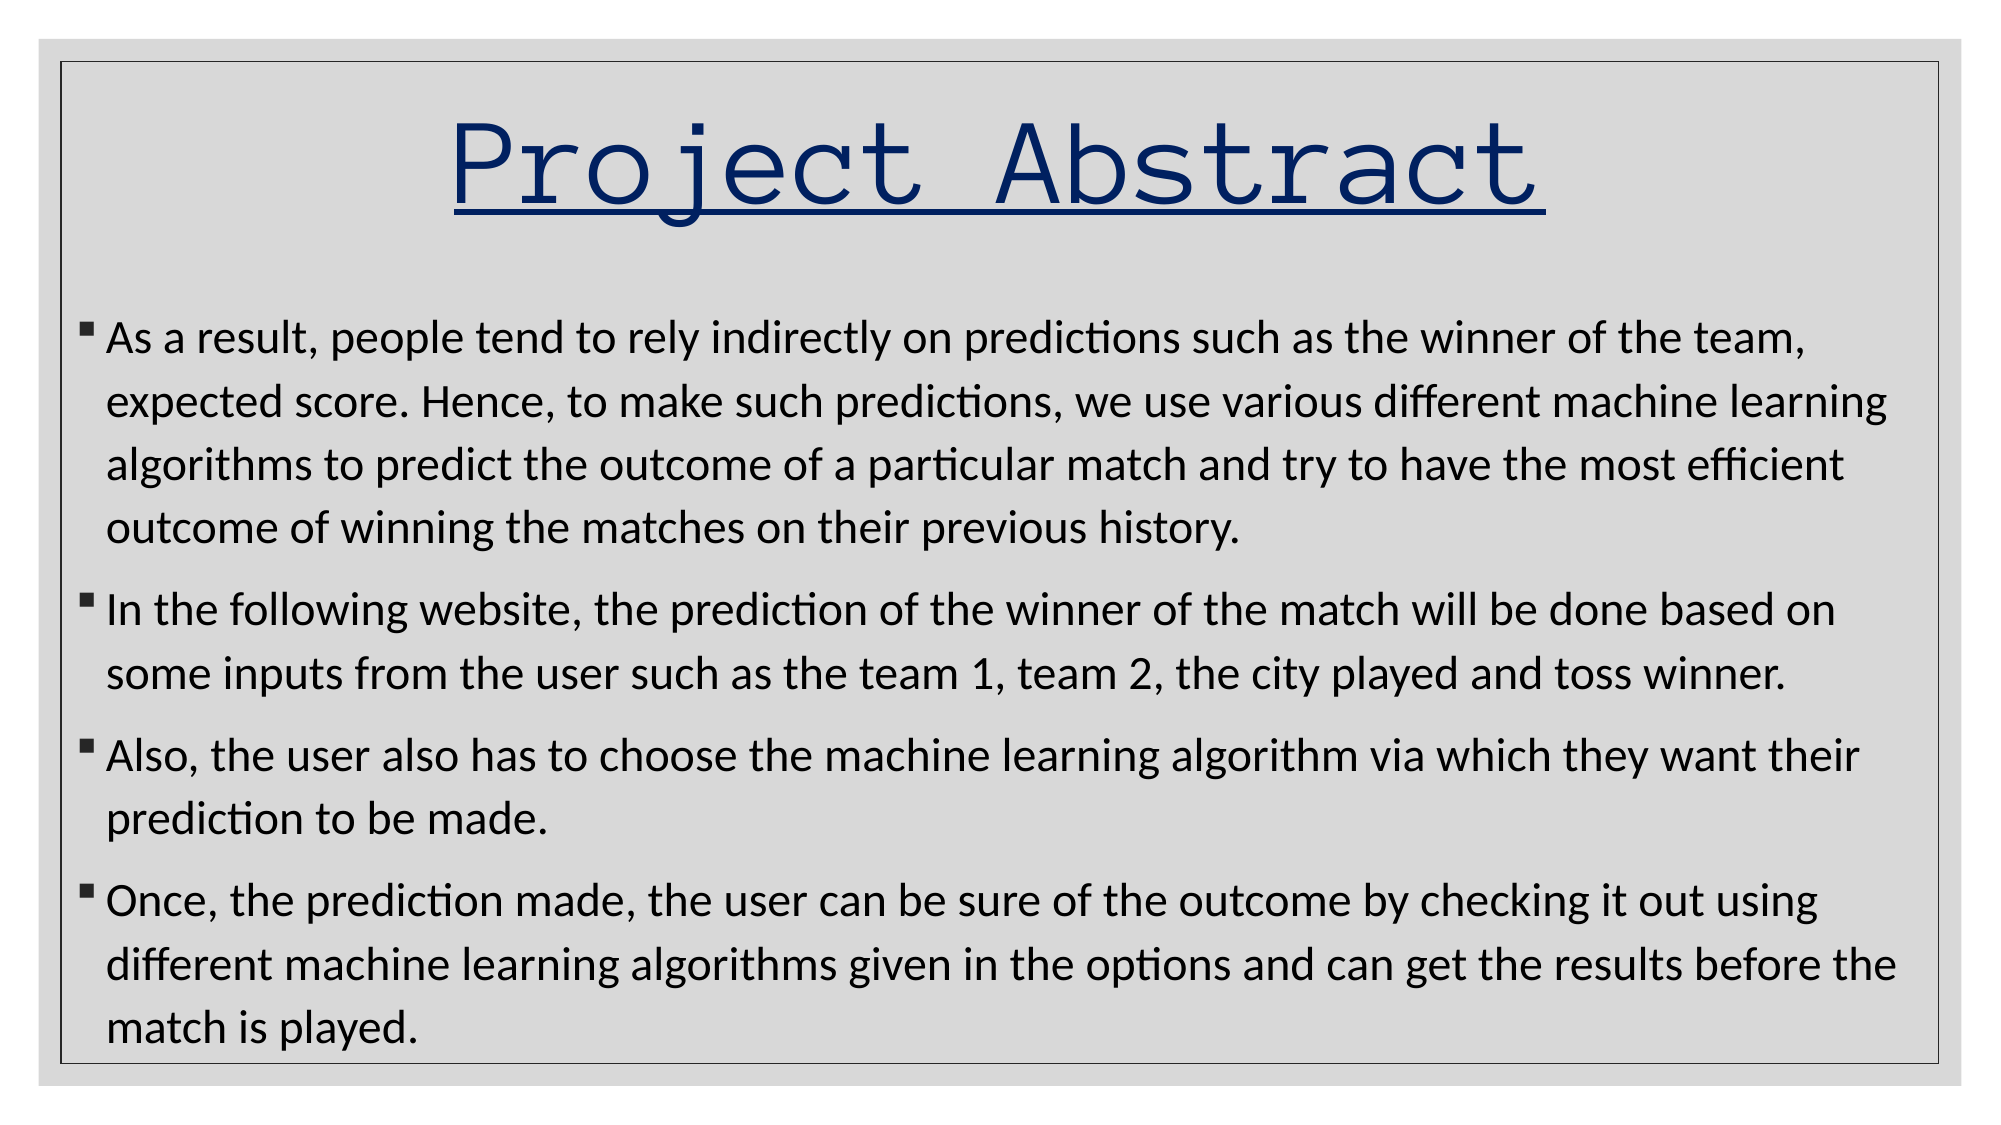

# Project Abstract
As a result, people tend to rely indirectly on predictions such as the winner of the team, expected score. Hence, to make such predictions, we use various different machine learning algorithms to predict the outcome of a particular match and try to have the most efficient outcome of winning the matches on their previous history.
In the following website, the prediction of the winner of the match will be done based on some inputs from the user such as the team 1, team 2, the city played and toss winner.
Also, the user also has to choose the machine learning algorithm via which they want their prediction to be made.
Once, the prediction made, the user can be sure of the outcome by checking it out using different machine learning algorithms given in the options and can get the results before the match is played.